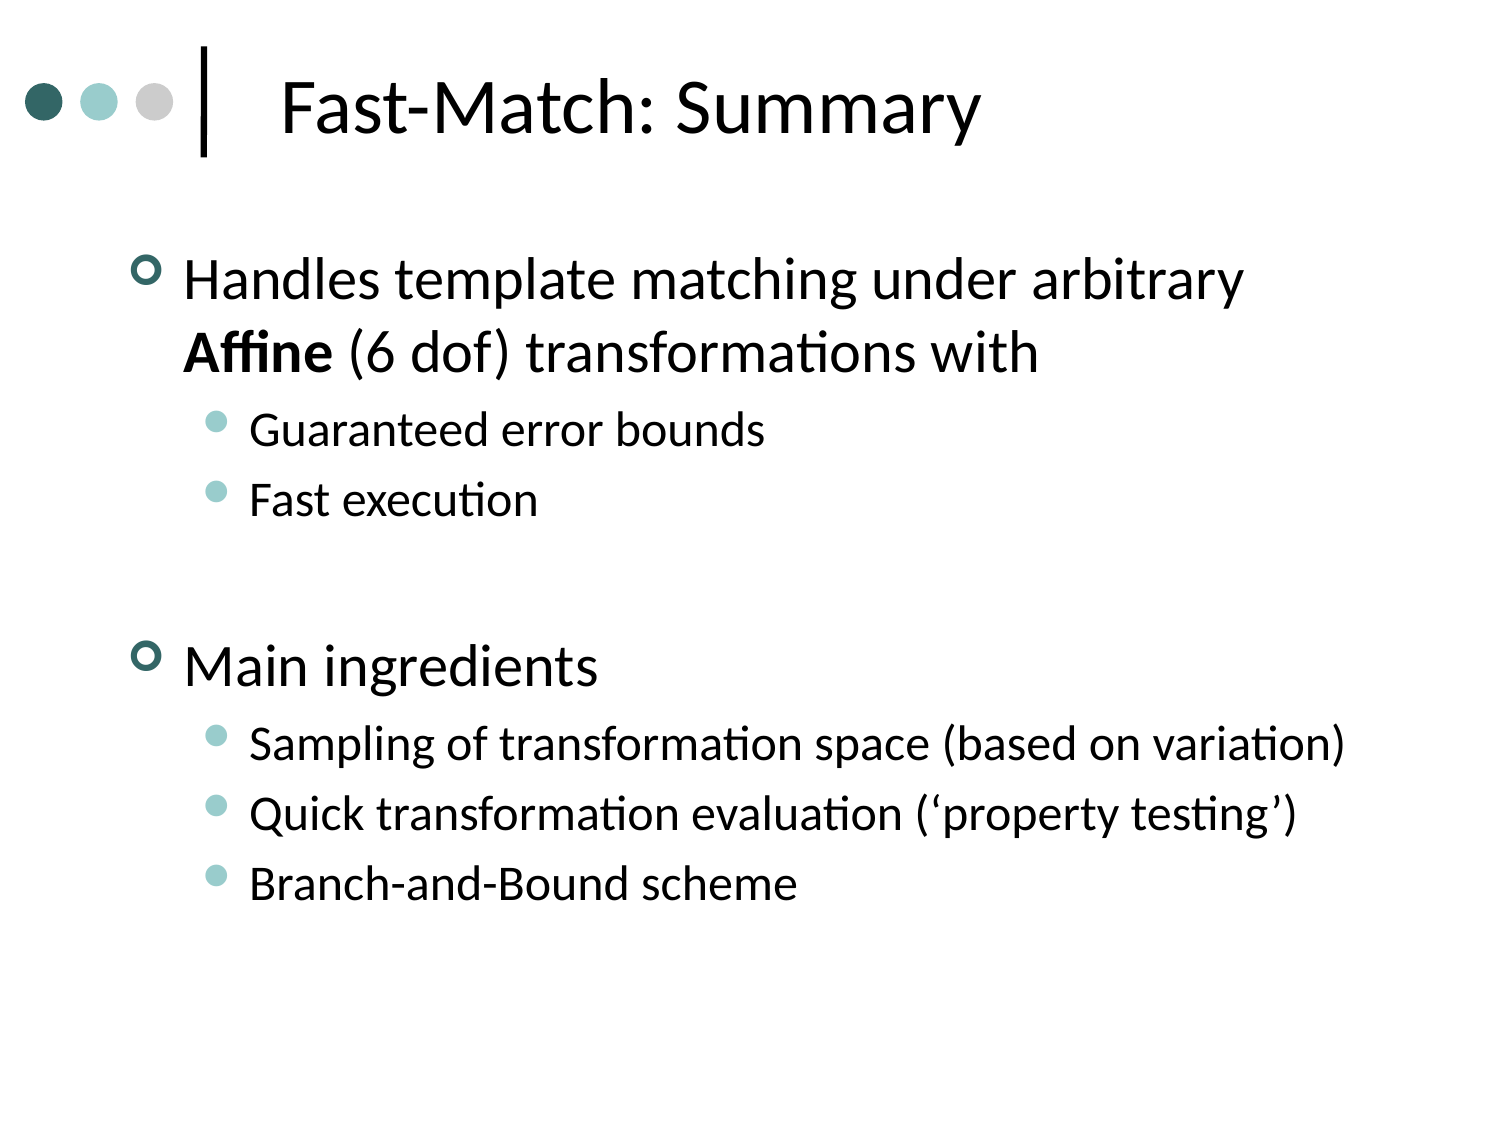

Fast-Match: Summary
Handles template matching under arbitrary Affine (6 dof) transformations with
Guaranteed error bounds
Fast execution

Main ingredients
Sampling of transformation space (based on variation)
Quick transformation evaluation (‘property testing’)
Branch-and-Bound scheme